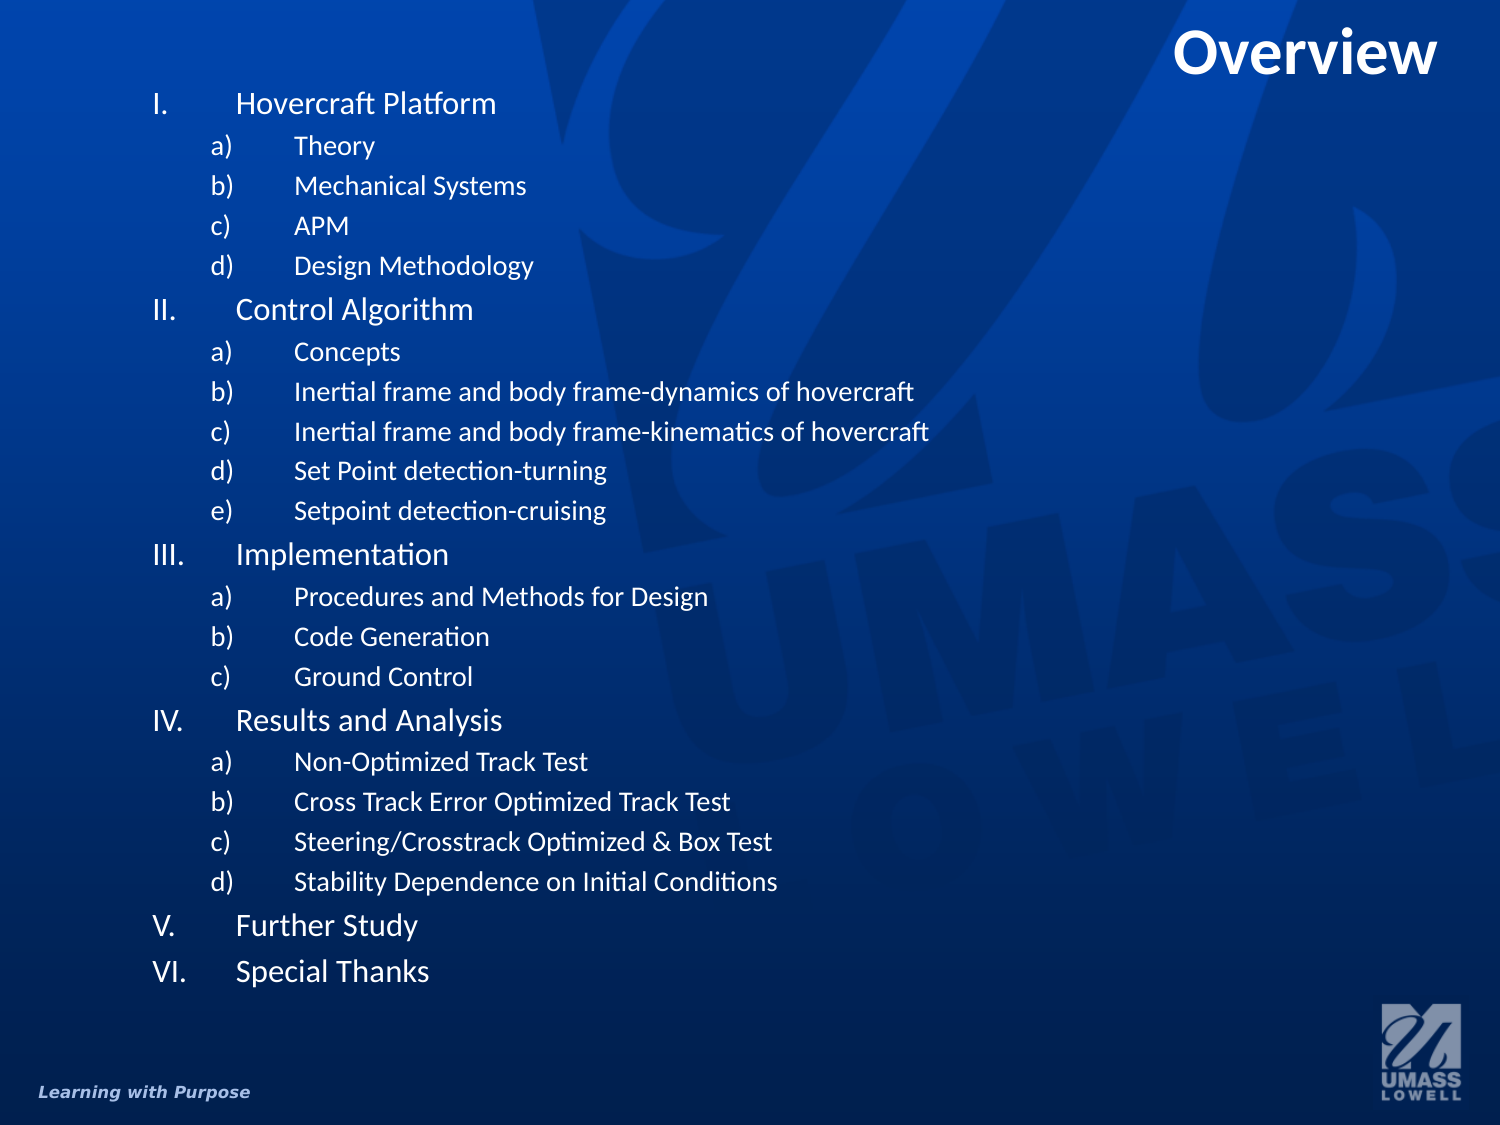

# Overview
Hovercraft Platform
Theory
Mechanical Systems
APM
Design Methodology
Control Algorithm
Concepts
Inertial frame and body frame-dynamics of hovercraft
Inertial frame and body frame-kinematics of hovercraft
Set Point detection-turning
Setpoint detection-cruising
Implementation
Procedures and Methods for Design
Code Generation
Ground Control
Results and Analysis
Non-Optimized Track Test
Cross Track Error Optimized Track Test
Steering/Crosstrack Optimized & Box Test
Stability Dependence on Initial Conditions
Further Study
Special Thanks